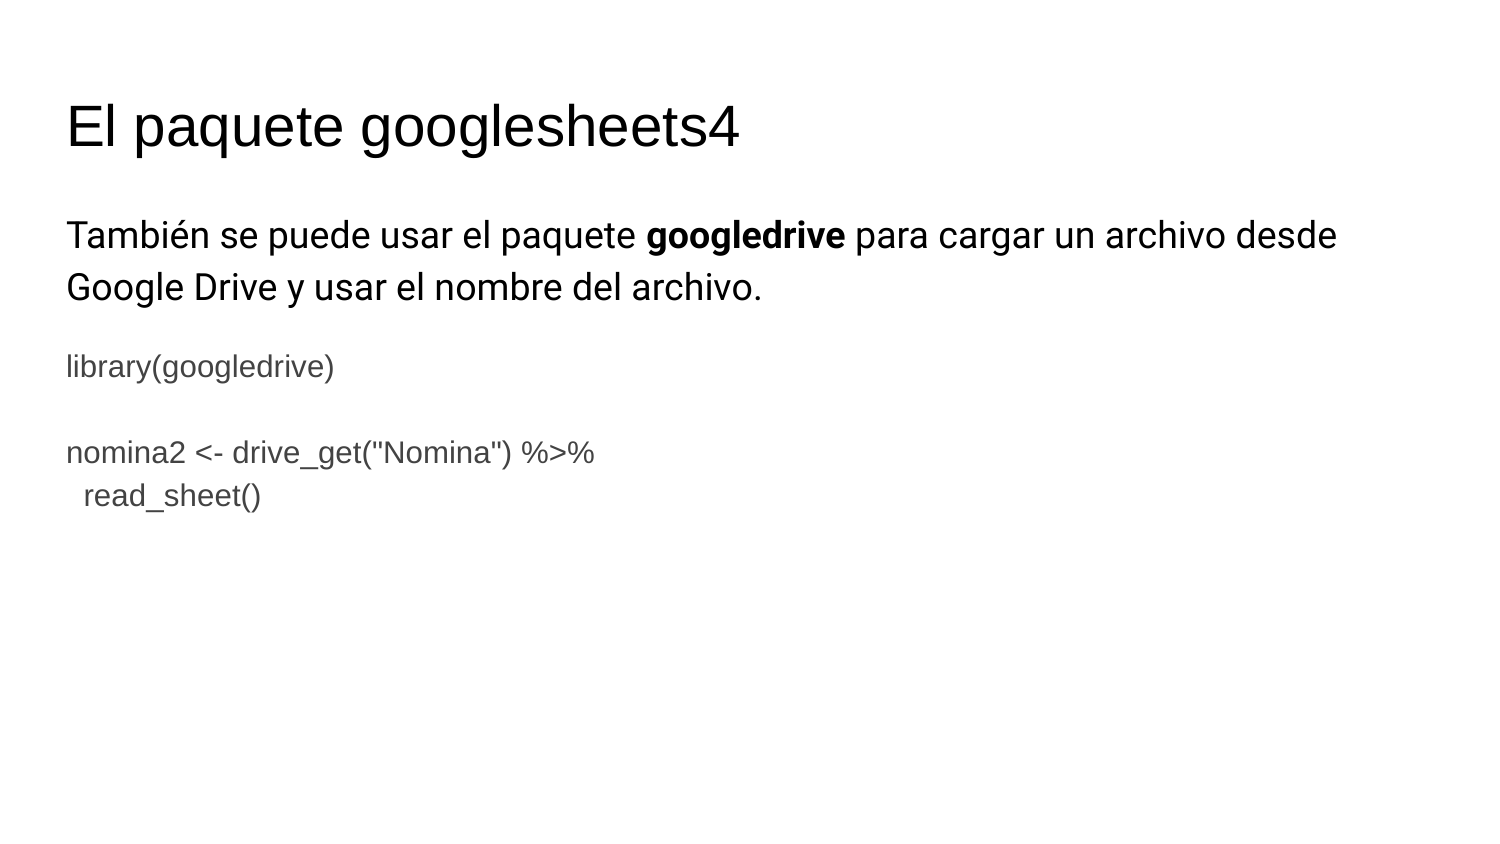

# El paquete googlesheets4
También se puede usar el paquete googledrive para cargar un archivo desde Google Drive y usar el nombre del archivo.
library(googledrive)

nomina2 <- drive_get("Nomina") %>%
  read_sheet()